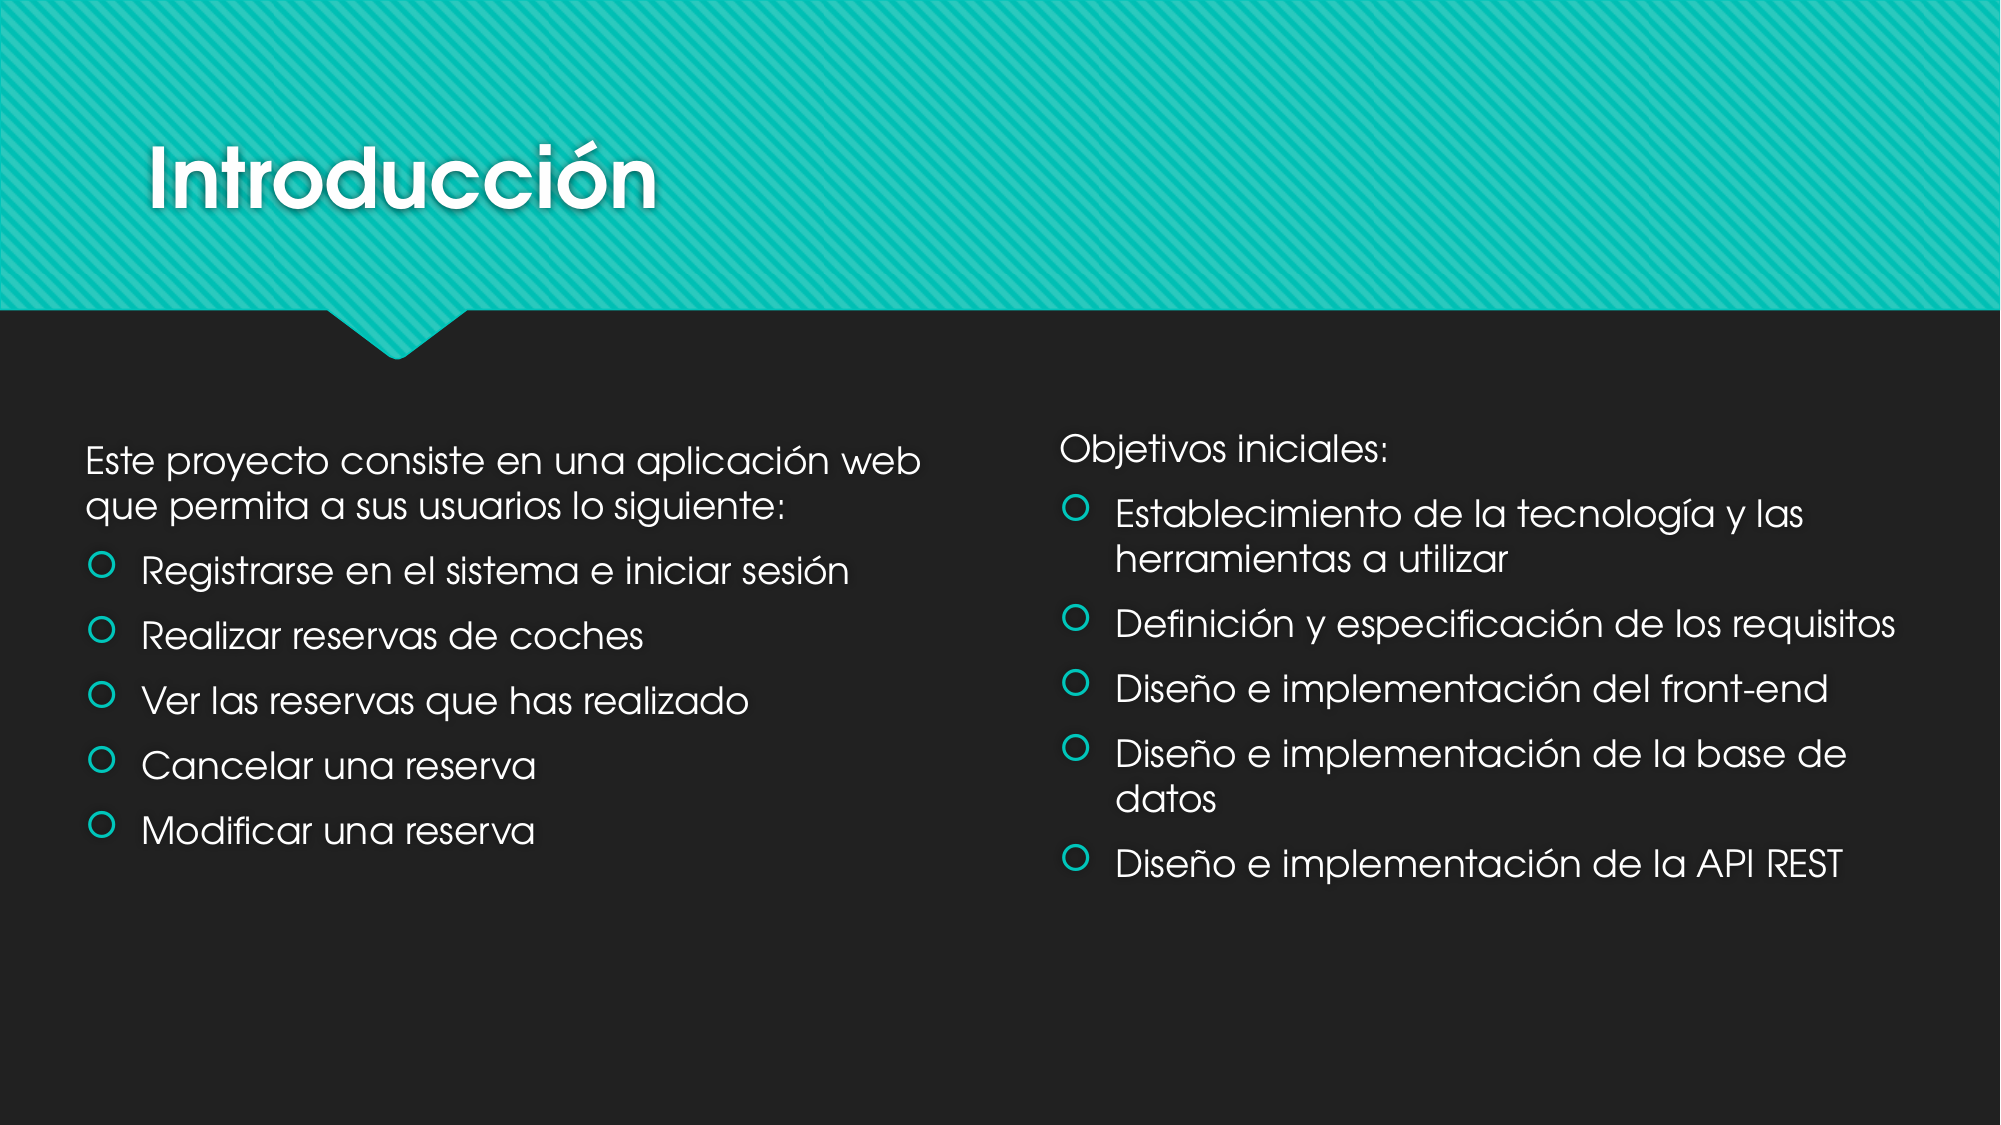

# Introducción
Este proyecto consiste en una aplicación web que permita a sus usuarios lo siguiente:
Registrarse en el sistema e iniciar sesión
Realizar reservas de coches
Ver las reservas que has realizado
Cancelar una reserva
Modificar una reserva
Objetivos iniciales:
Establecimiento de la tecnología y las herramientas a utilizar
Definición y especificación de los requisitos
Diseño e implementación del front-end
Diseño e implementación de la base de datos
Diseño e implementación de la API REST